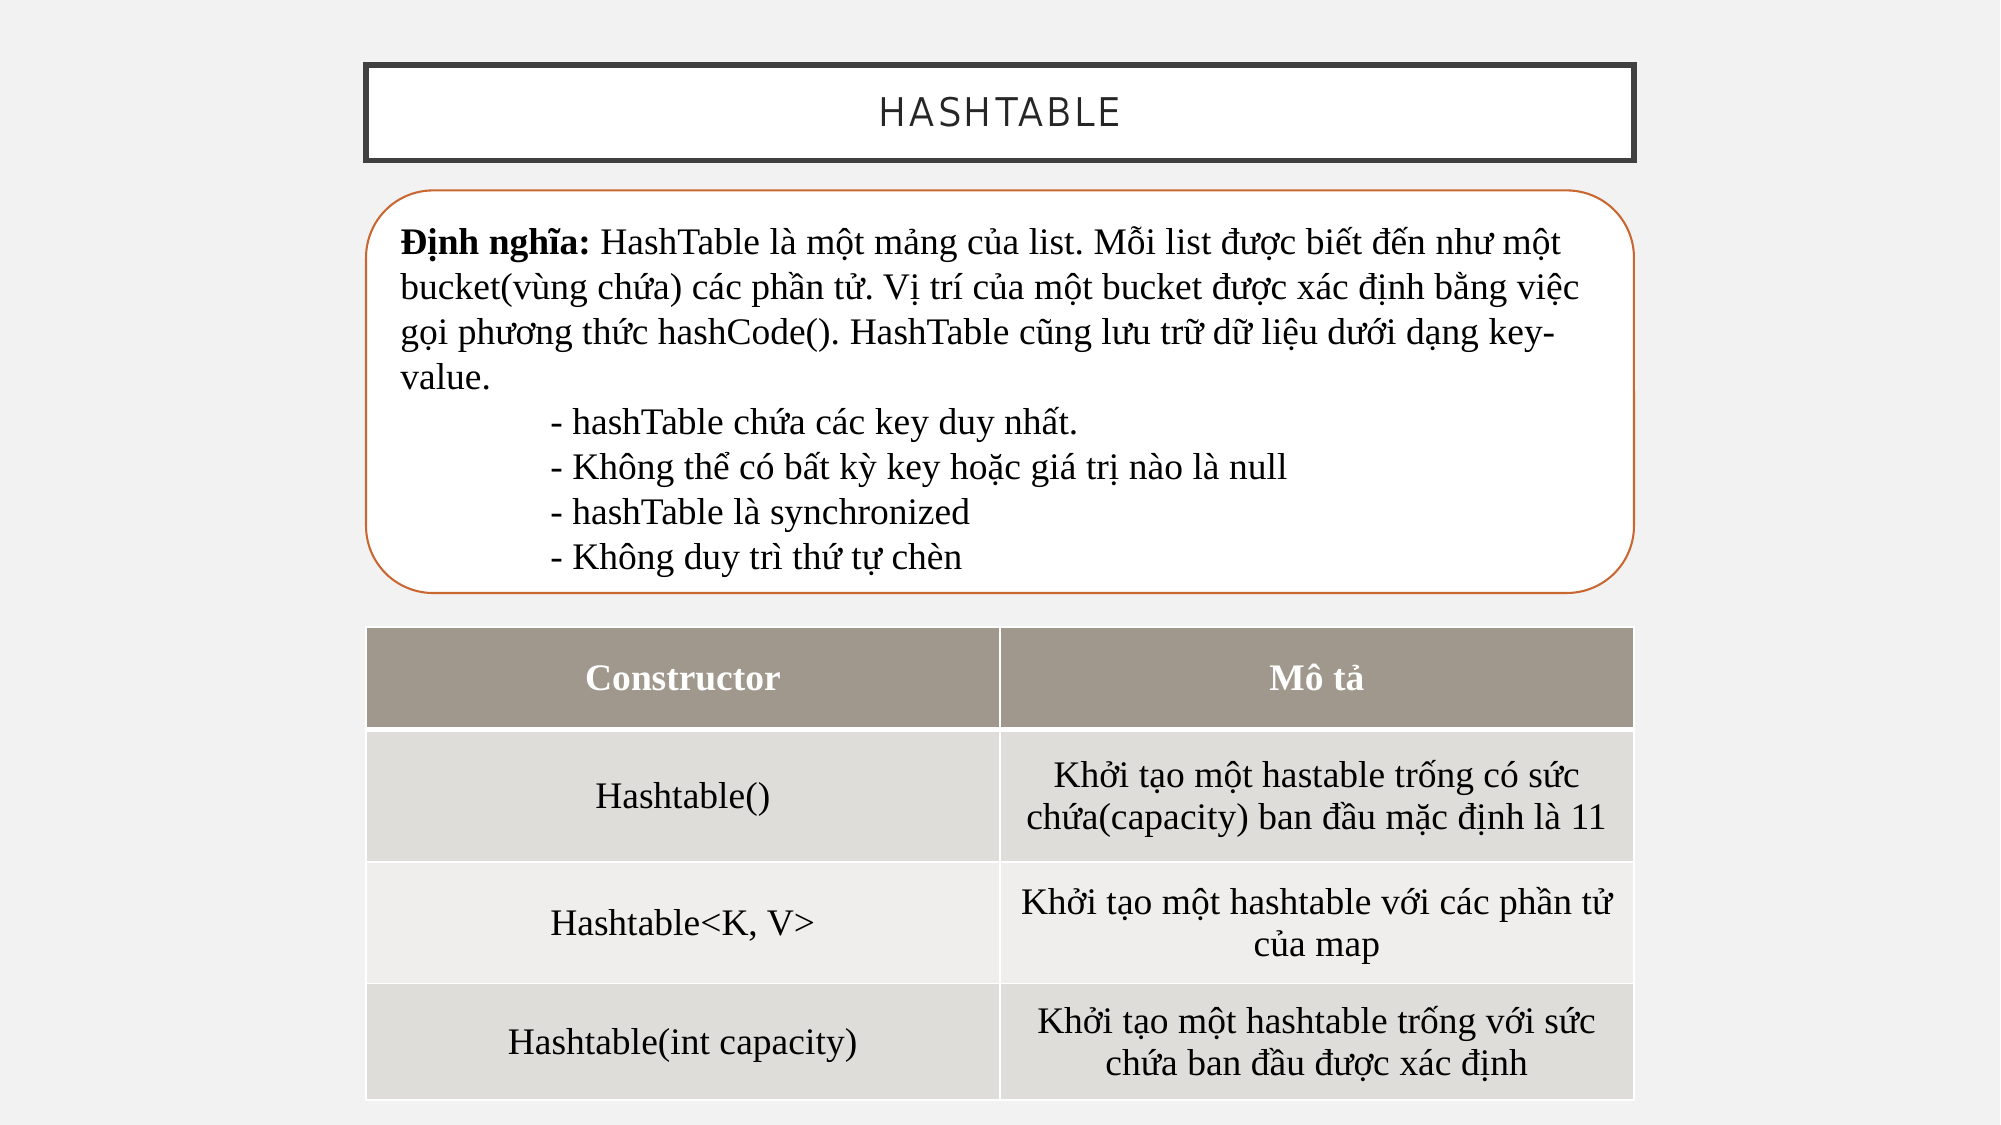

Hashtable
Định nghĩa: HashTable là một mảng của list. Mỗi list được biết đến như một bucket(vùng chứa) các phần tử. Vị trí của một bucket được xác định bằng việc gọi phương thức hashCode(). HashTable cũng lưu trữ dữ liệu dưới dạng key-value.
	- hashTable chứa các key duy nhất.
	- Không thể có bất kỳ key hoặc giá trị nào là null
	- hashTable là synchronized
	- Không duy trì thứ tự chèn
| Constructor | Mô tả |
| --- | --- |
| Hashtable() | Khởi tạo một hastable trống có sức chứa(capacity) ban đầu mặc định là 11 |
| Hashtable<K, V> | Khởi tạo một hashtable với các phần tử của map |
| Hashtable(int capacity) | Khởi tạo một hashtable trống với sức chứa ban đầu được xác định |